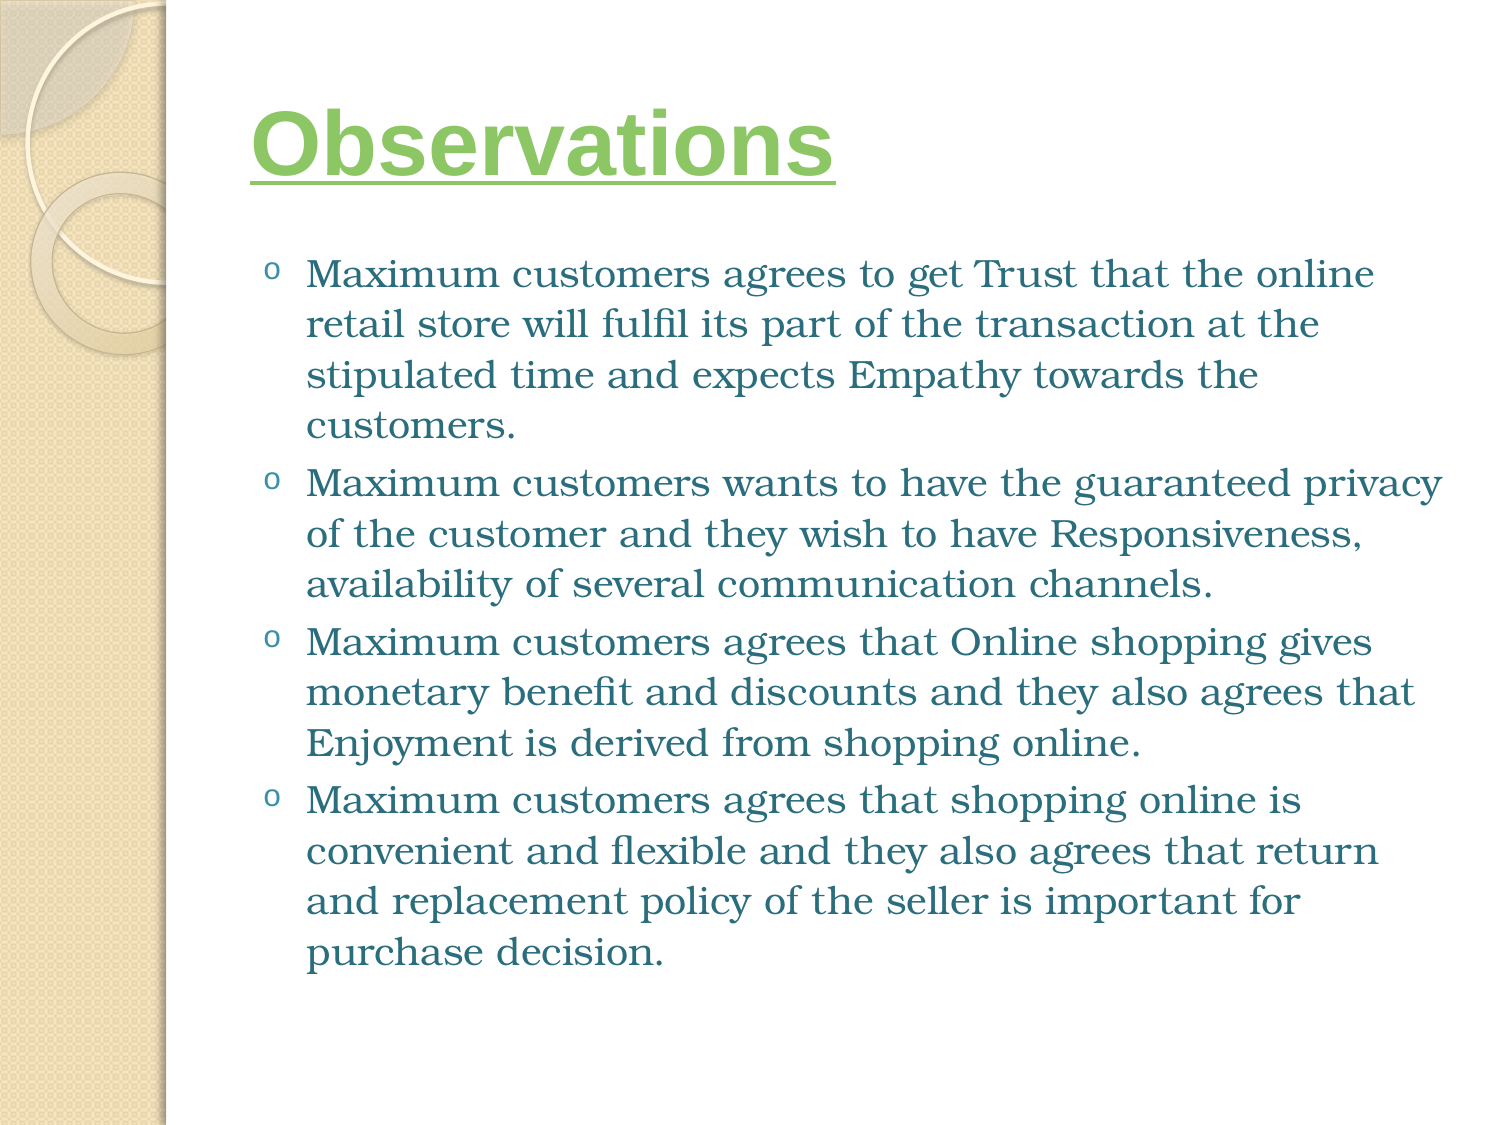

# Observations
Maximum customers agrees to get Trust that the online retail store will fulfil its part of the transaction at the stipulated time and expects Empathy towards the customers.
Maximum customers wants to have the guaranteed privacy of the customer and they wish to have Responsiveness, availability of several communication channels.
Maximum customers agrees that Online shopping gives monetary benefit and discounts and they also agrees that Enjoyment is derived from shopping online.
Maximum customers agrees that shopping online is convenient and flexible and they also agrees that return and replacement policy of the seller is important for purchase decision.